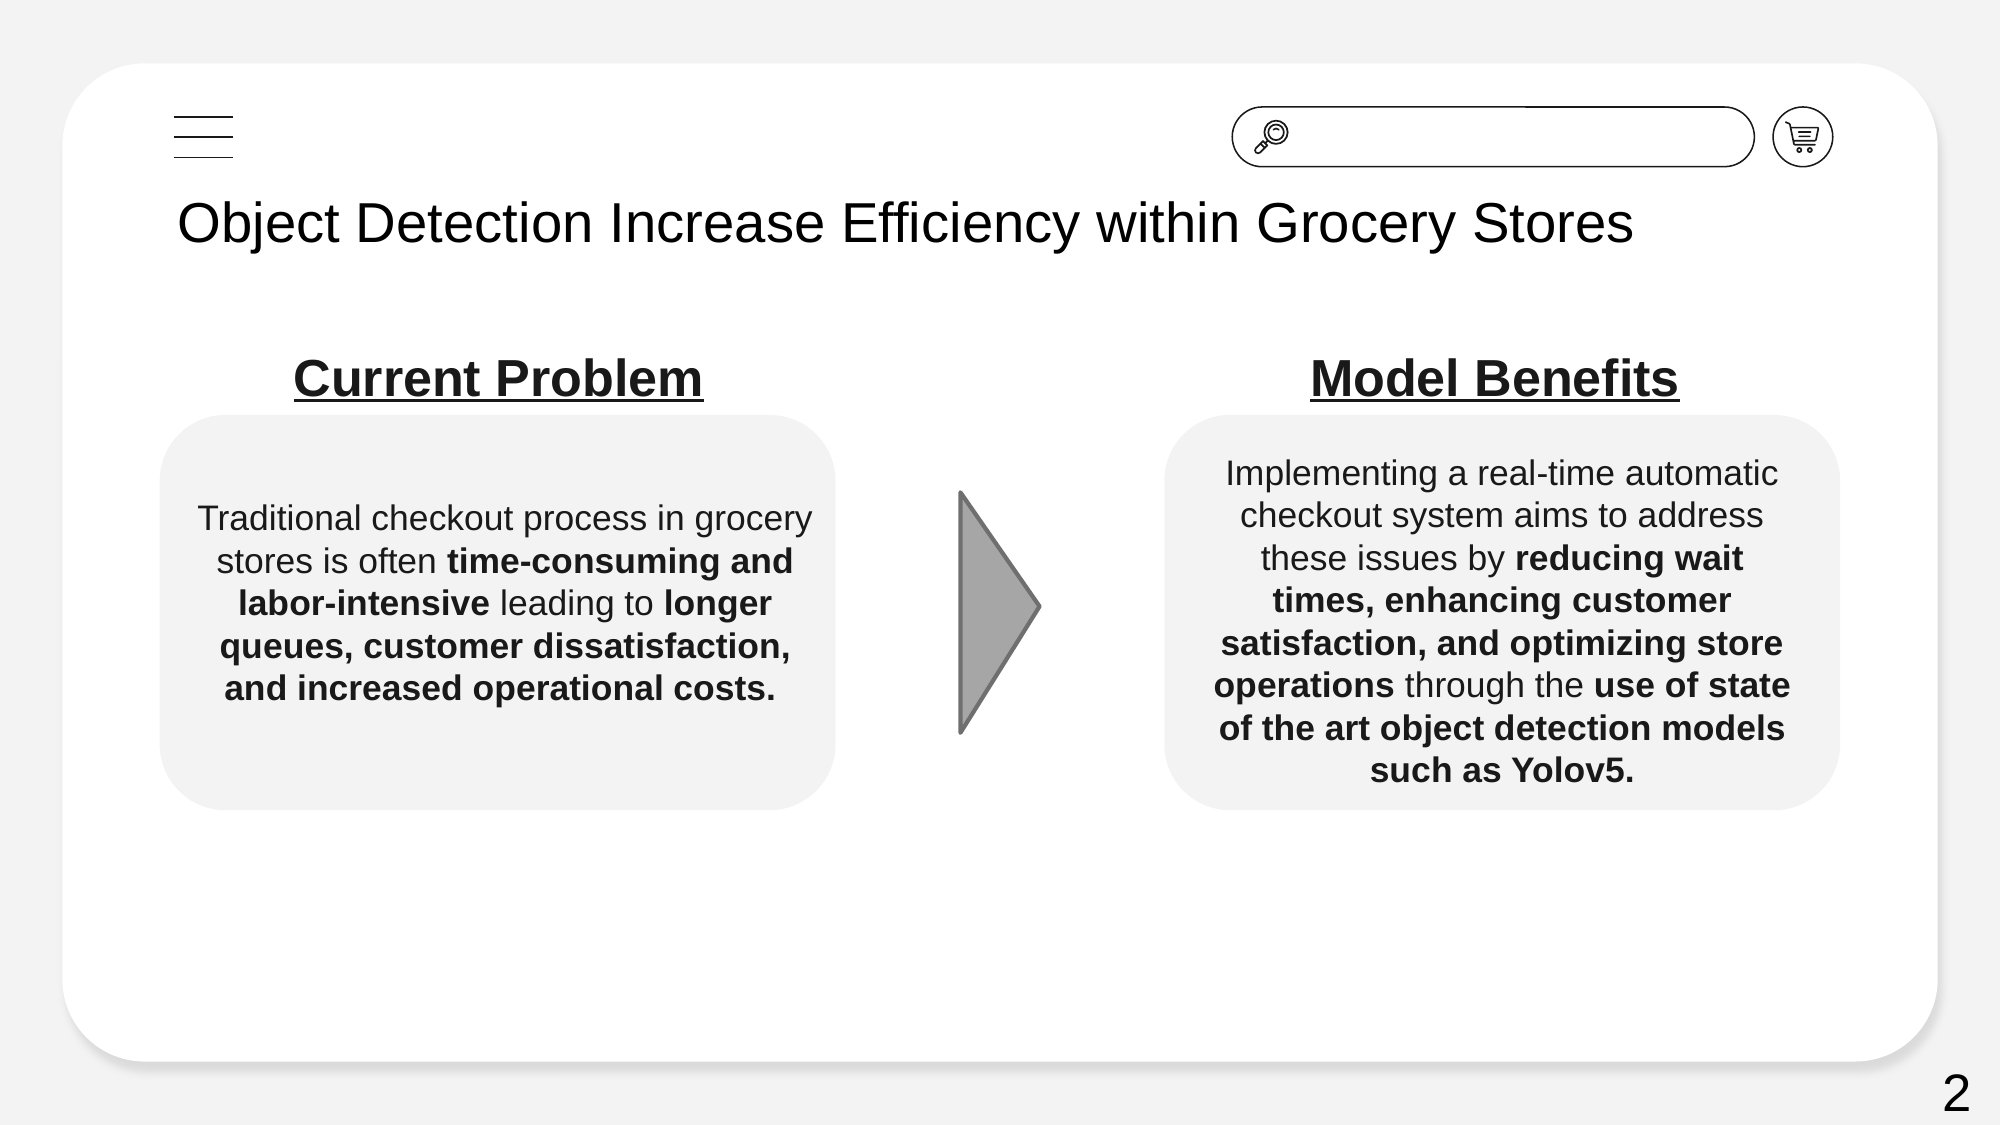

# Object Detection Increase Efficiency within Grocery Stores
Current Problem

Traditional checkout process in grocery stores is often time-consuming and labor-intensive leading to longer queues, customer dissatisfaction, and increased operational costs.
Model Benefits
Implementing a real-time automatic checkout system aims to address these issues by reducing wait times, enhancing customer satisfaction, and optimizing store operations through the use of state of the art object detection models such as Yolov5.

2